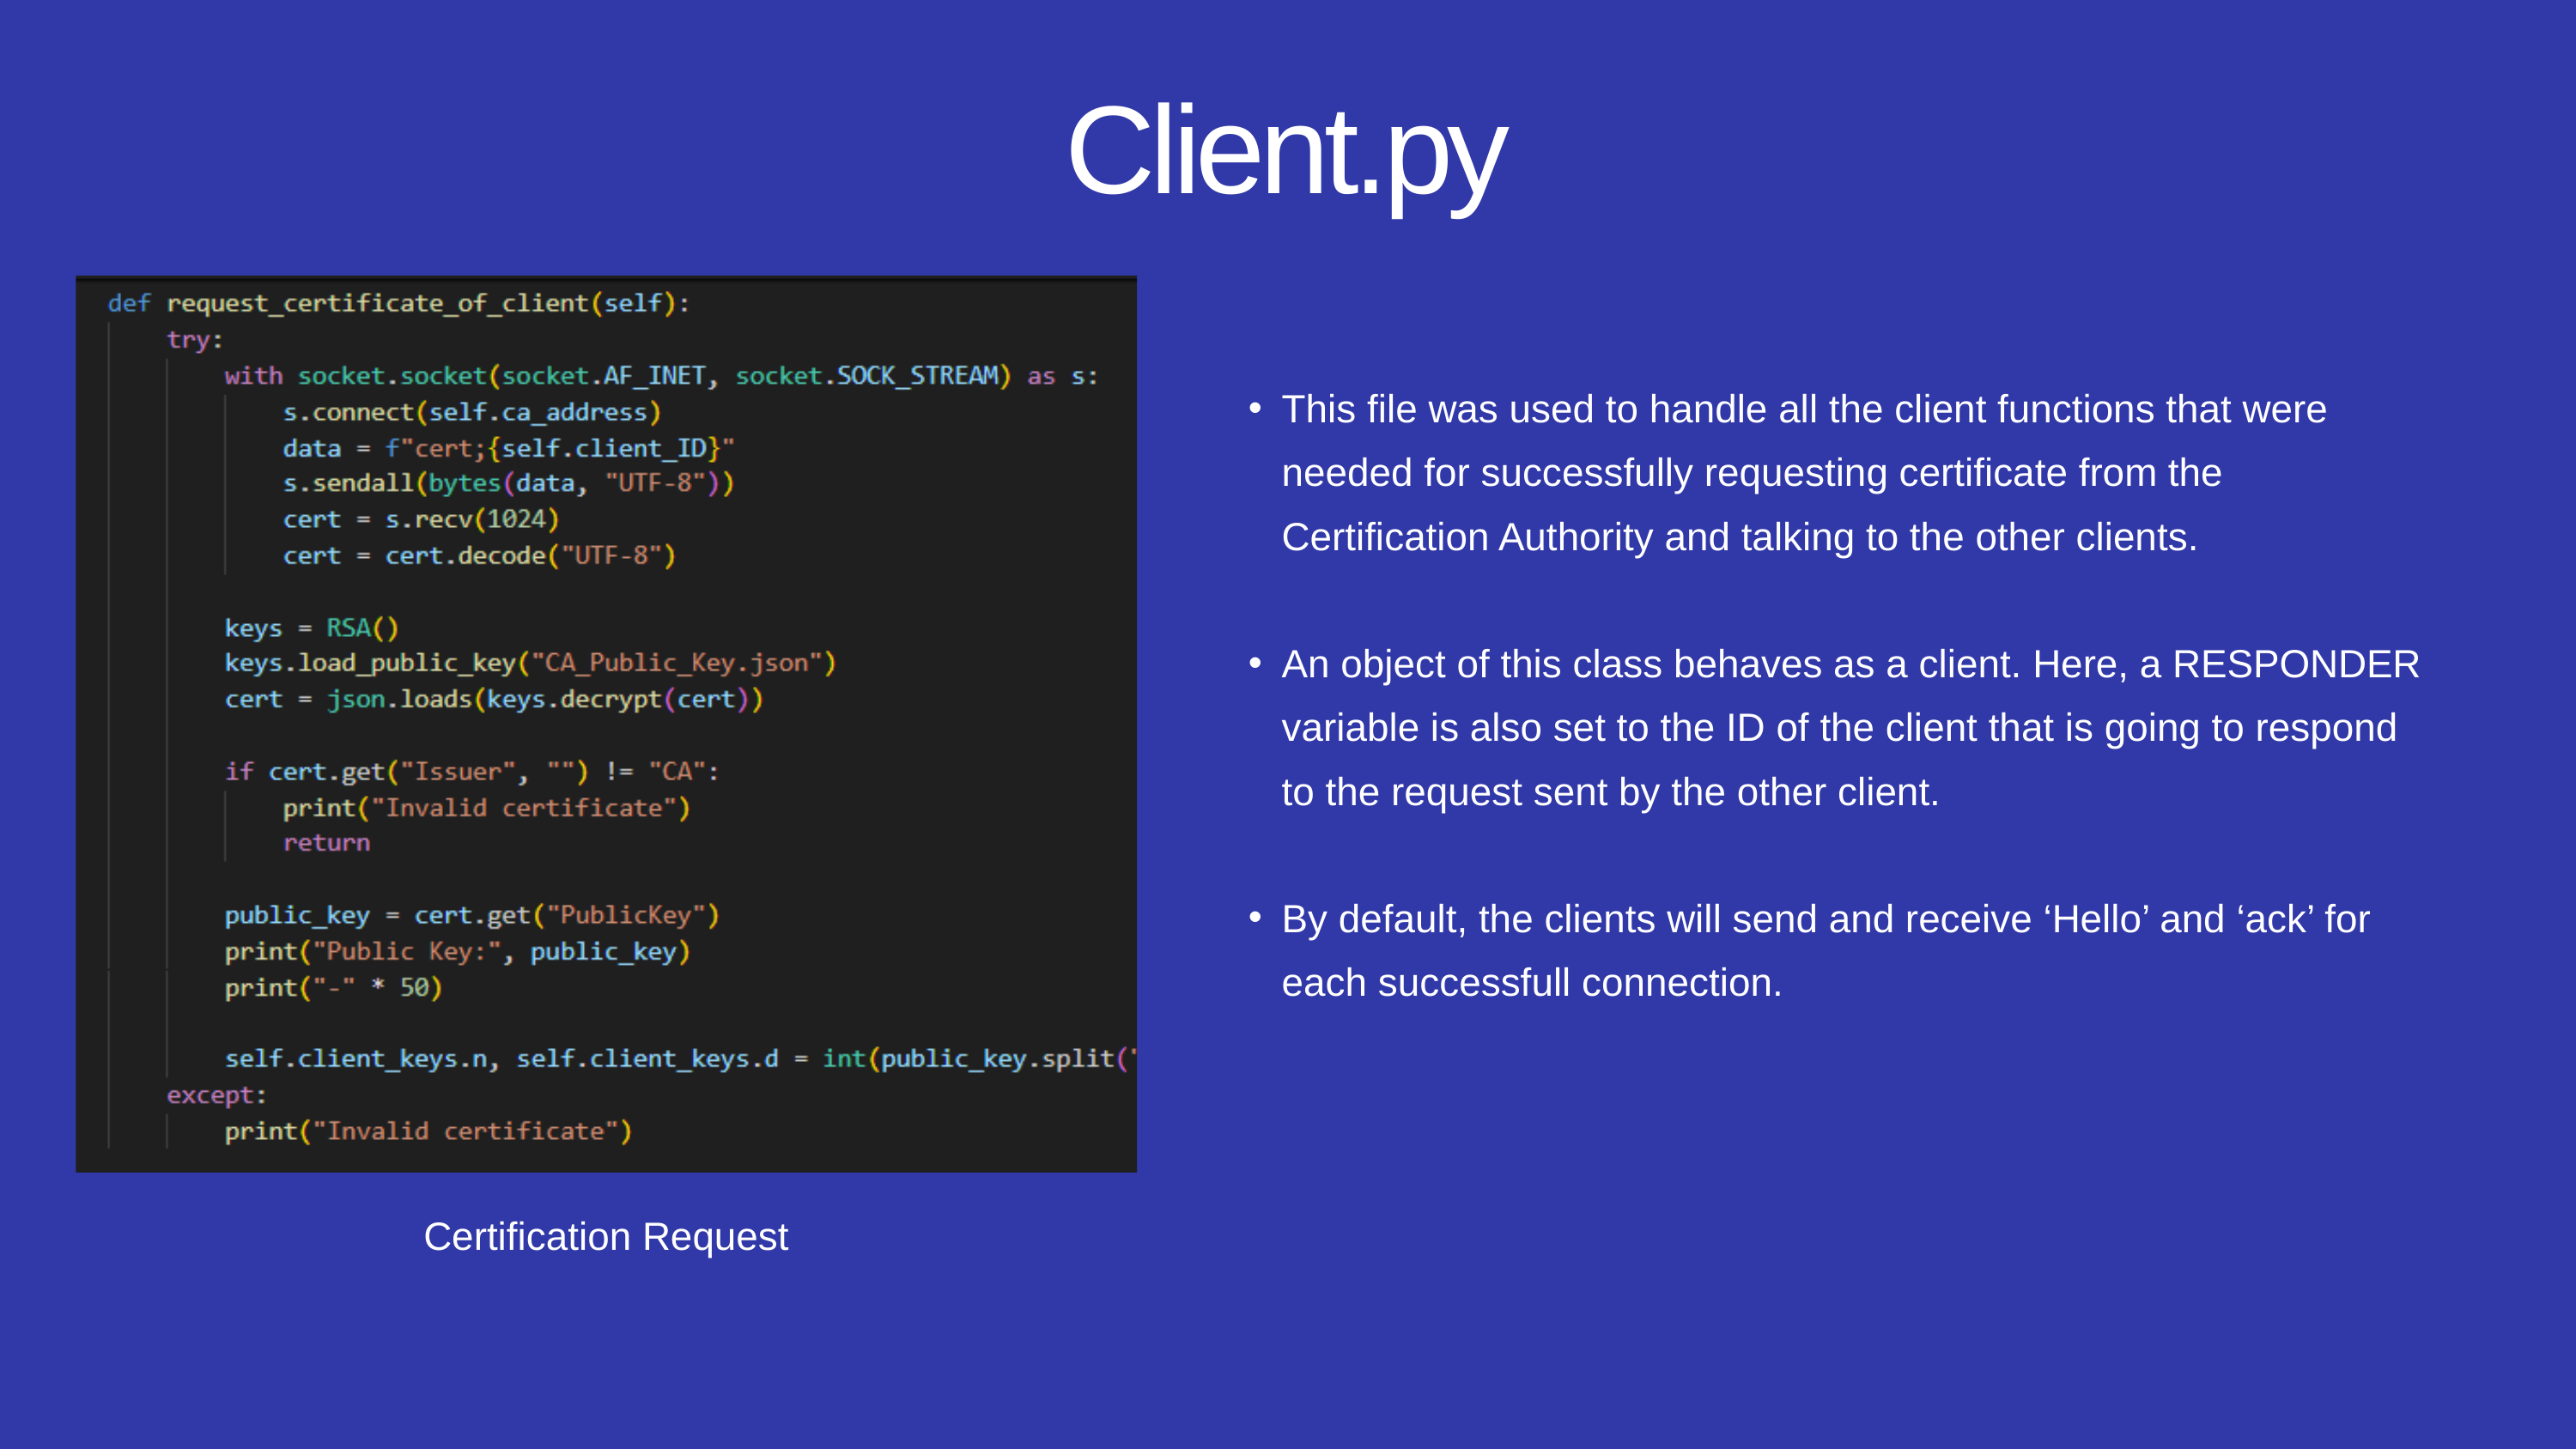

Client.py

This file was used to handle all the client functions that were needed for successfully requesting certificate from the Certification Authority and talking to the other clients.

An object of this class behaves as a client. Here, a RESPONDER variable is also set to the ID of the client that is going to respond to the request sent by the other client.

By default, the clients will send and receive ‘Hello’ and ‘ack’ for each successfull connection.
Certification Request